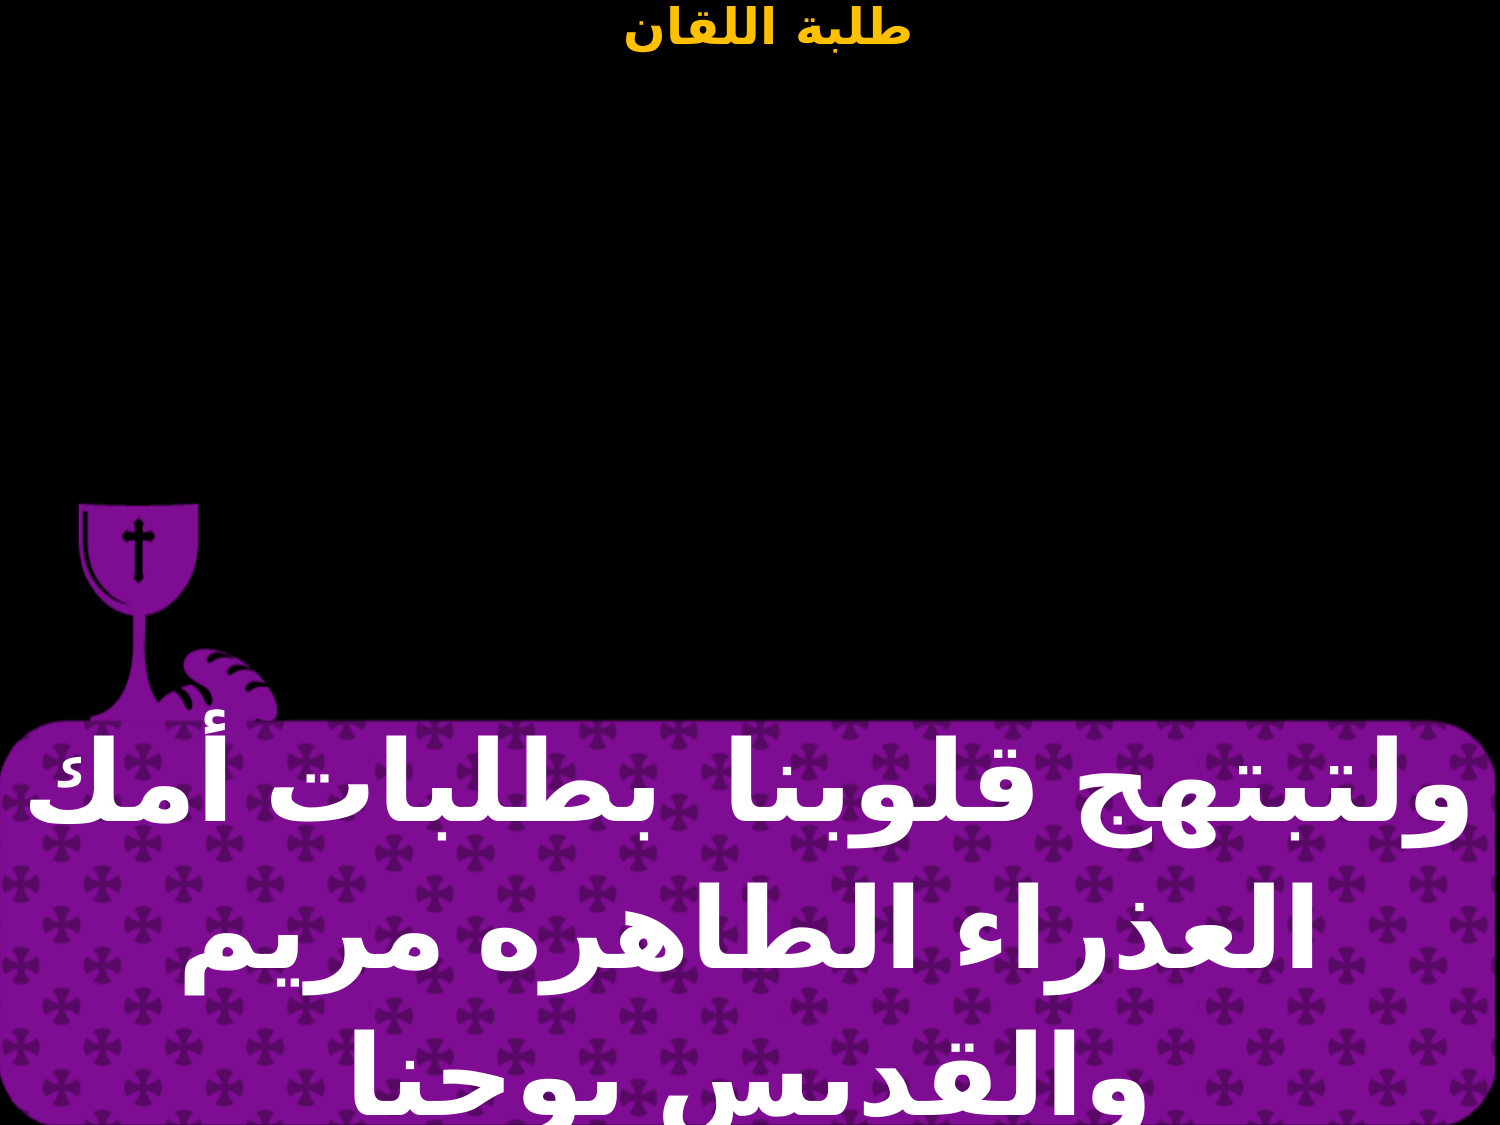

| ولتبتهج قلوبنا  بطلبات أمك العذراء الطاهره مريم والقديس يوحنا |
| --- |